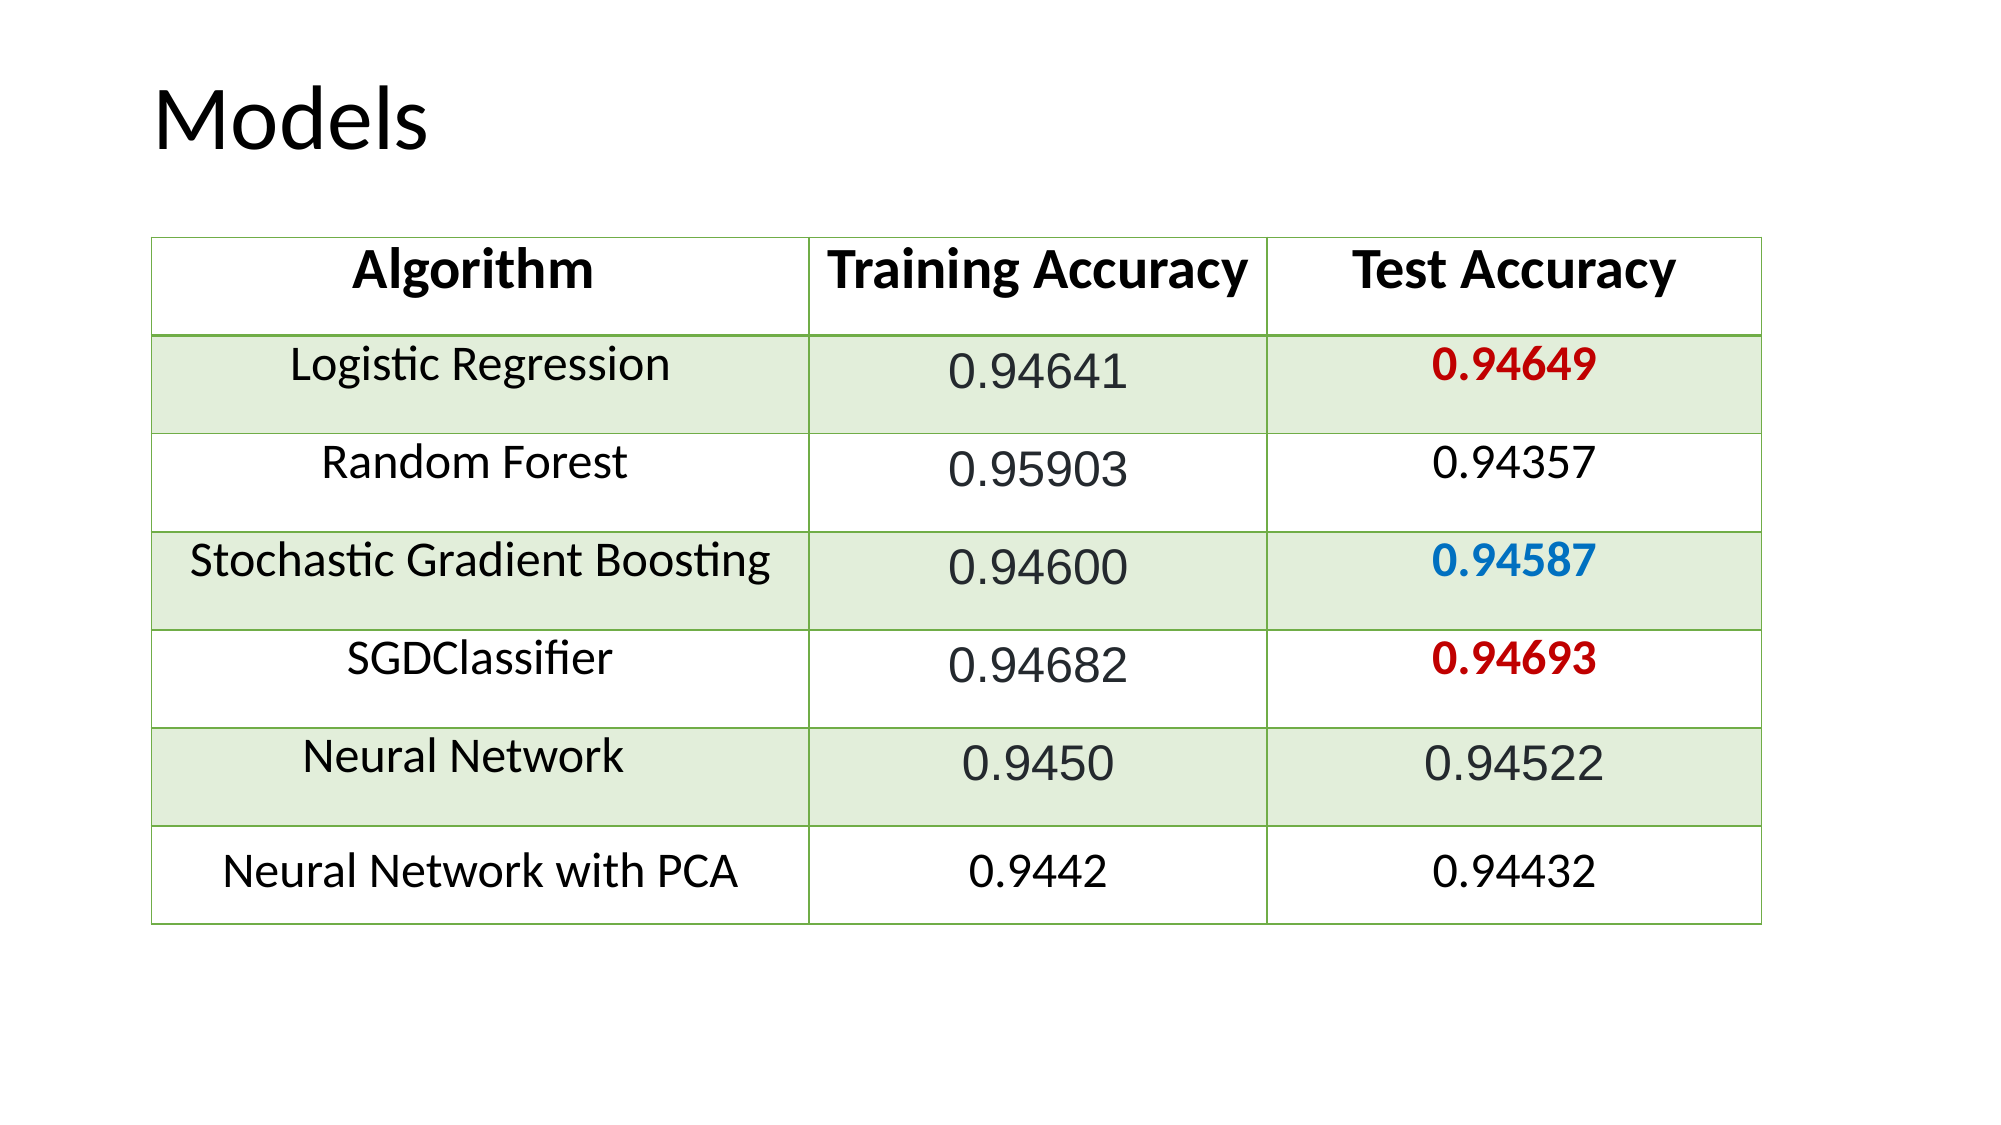

# Models
| Algorithm | Training Accuracy | Test Accuracy |
| --- | --- | --- |
| Logistic Regression | 0.94641 | 0.94649 |
| Random Forest | 0.95903 | 0.94357 |
| Stochastic Gradient Boosting | 0.94600 | 0.94587 |
| SGDClassifier | 0.94682 | 0.94693 |
| Neural Network | 0.9450 | 0.94522 |
| Neural Network with PCA | 0.9442 | 0.94432 |